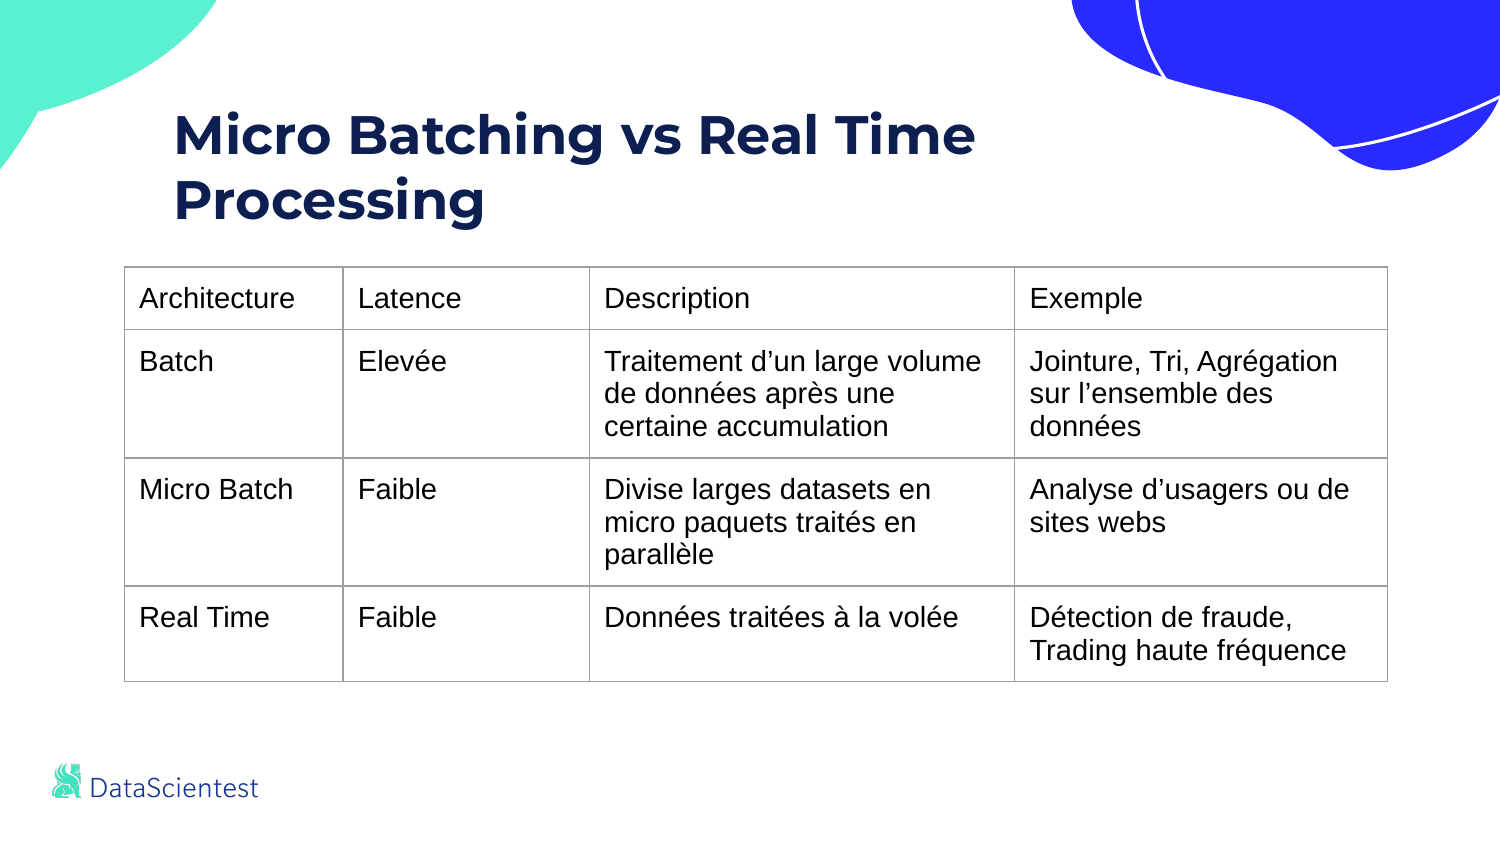

# Micro Batching vs Real Time Processing
| Architecture | Latence | Description | Exemple |
| --- | --- | --- | --- |
| Batch | Elevée | Traitement d’un large volume de données après une certaine accumulation | Jointure, Tri, Agrégation sur l’ensemble des données |
| Micro Batch | Faible | Divise larges datasets en micro paquets traités en parallèle | Analyse d’usagers ou de sites webs |
| Real Time | Faible | Données traitées à la volée | Détection de fraude, Trading haute fréquence |